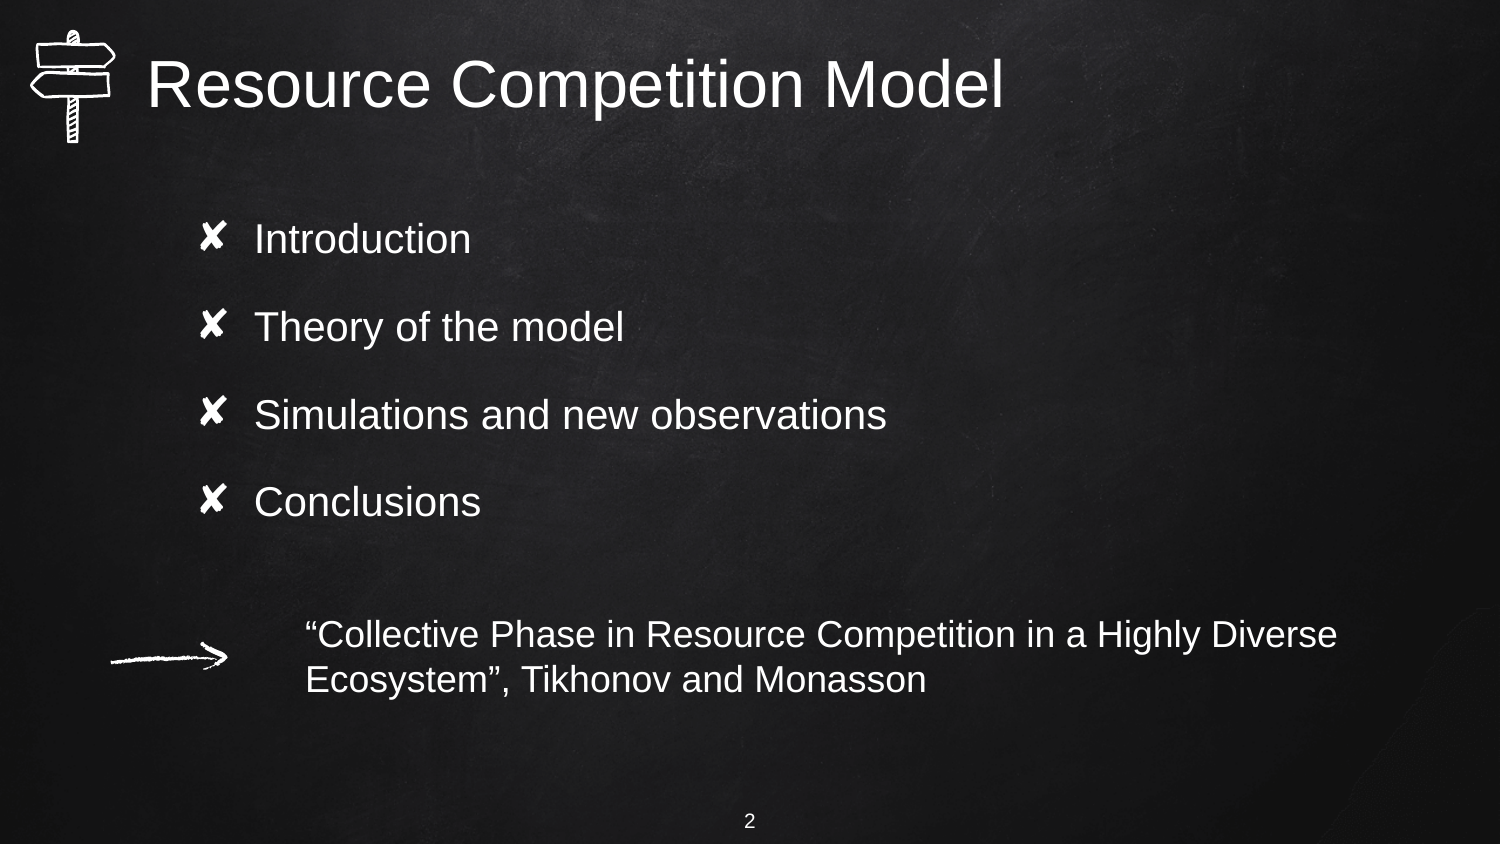

Resource Competition Model

Introduction
Theory of the model
Simulations and new observations
Conclusions
“Collective Phase in Resource Competition in a Highly Diverse Ecosystem”, Tikhonov and Monasson

2